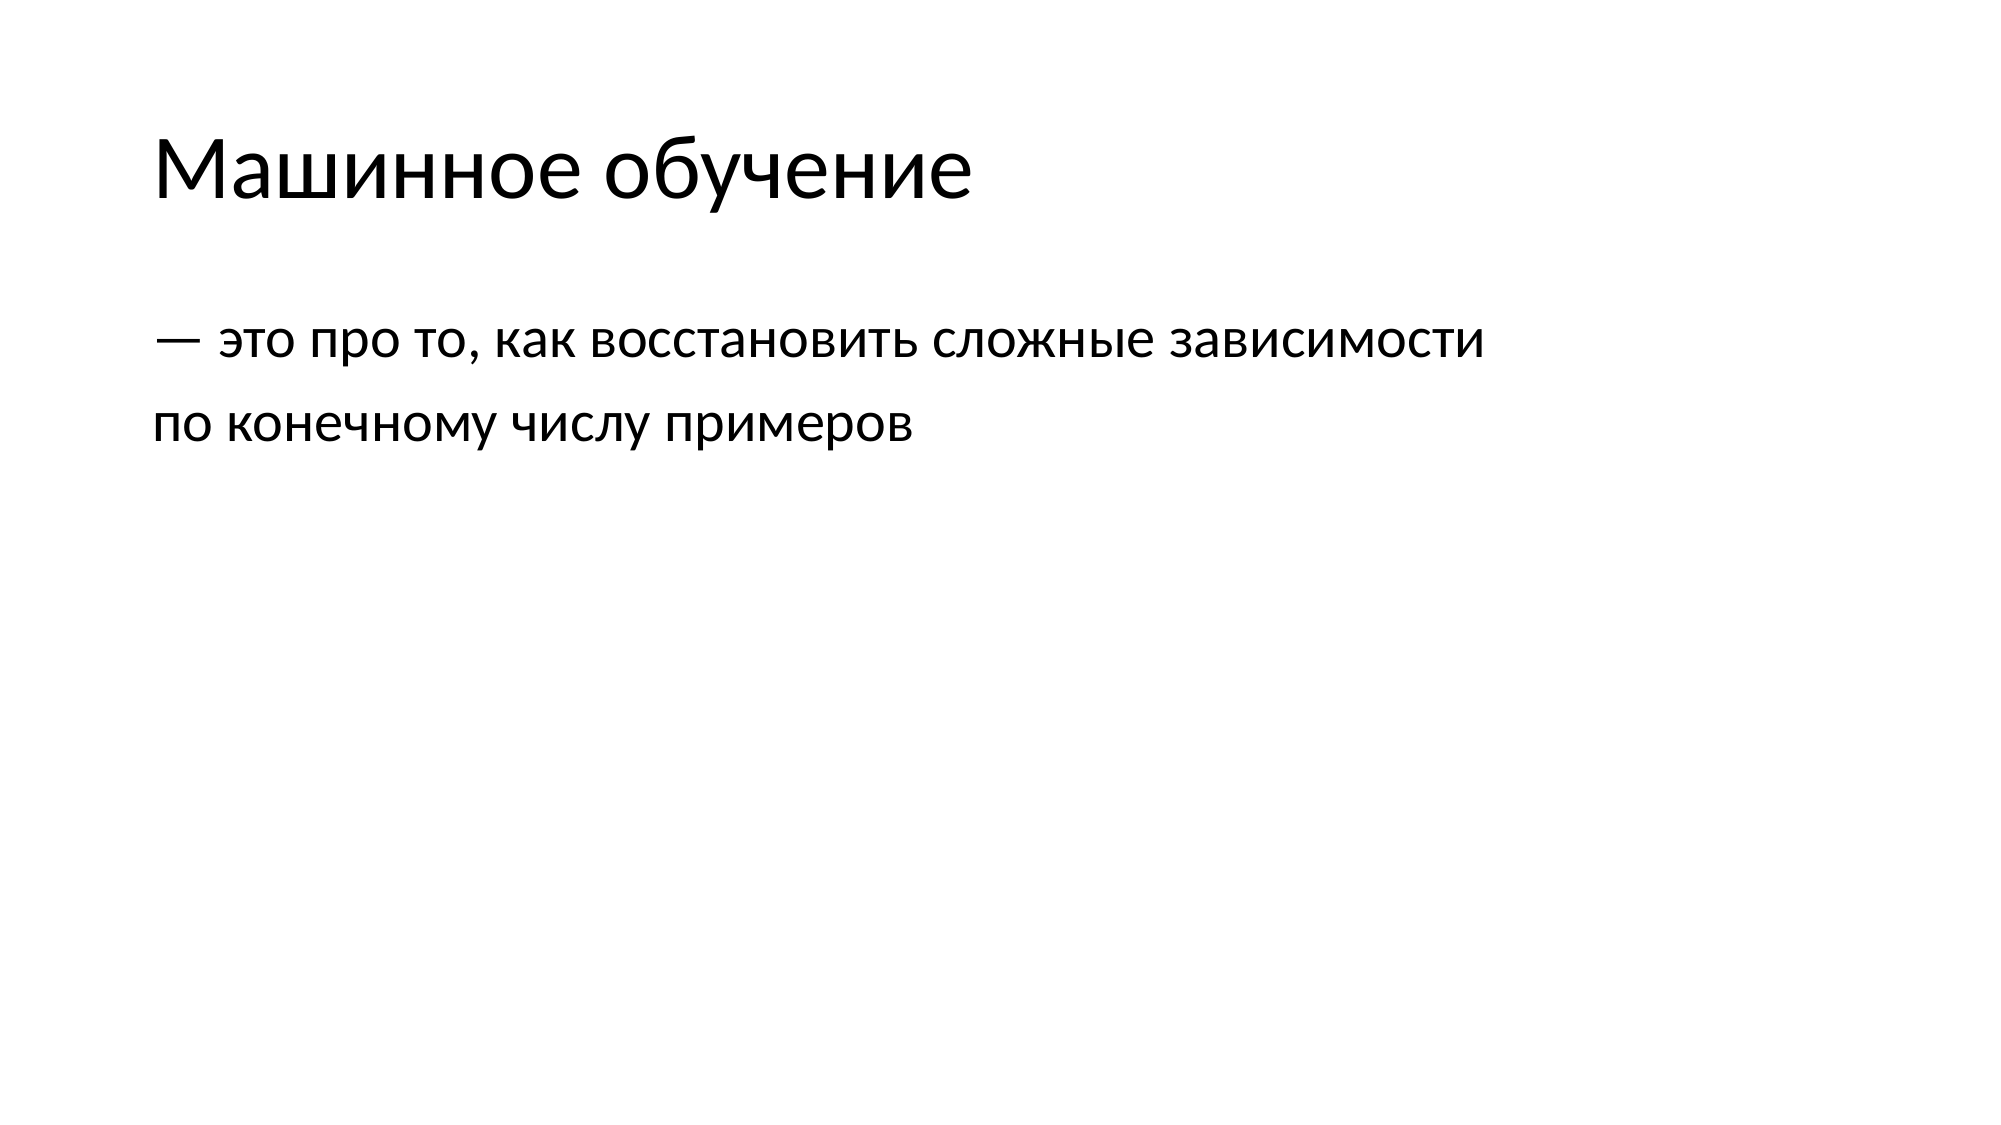

# Машинное обучение
— это про то, как восстановить сложные зависимости
по конечному числу примеров